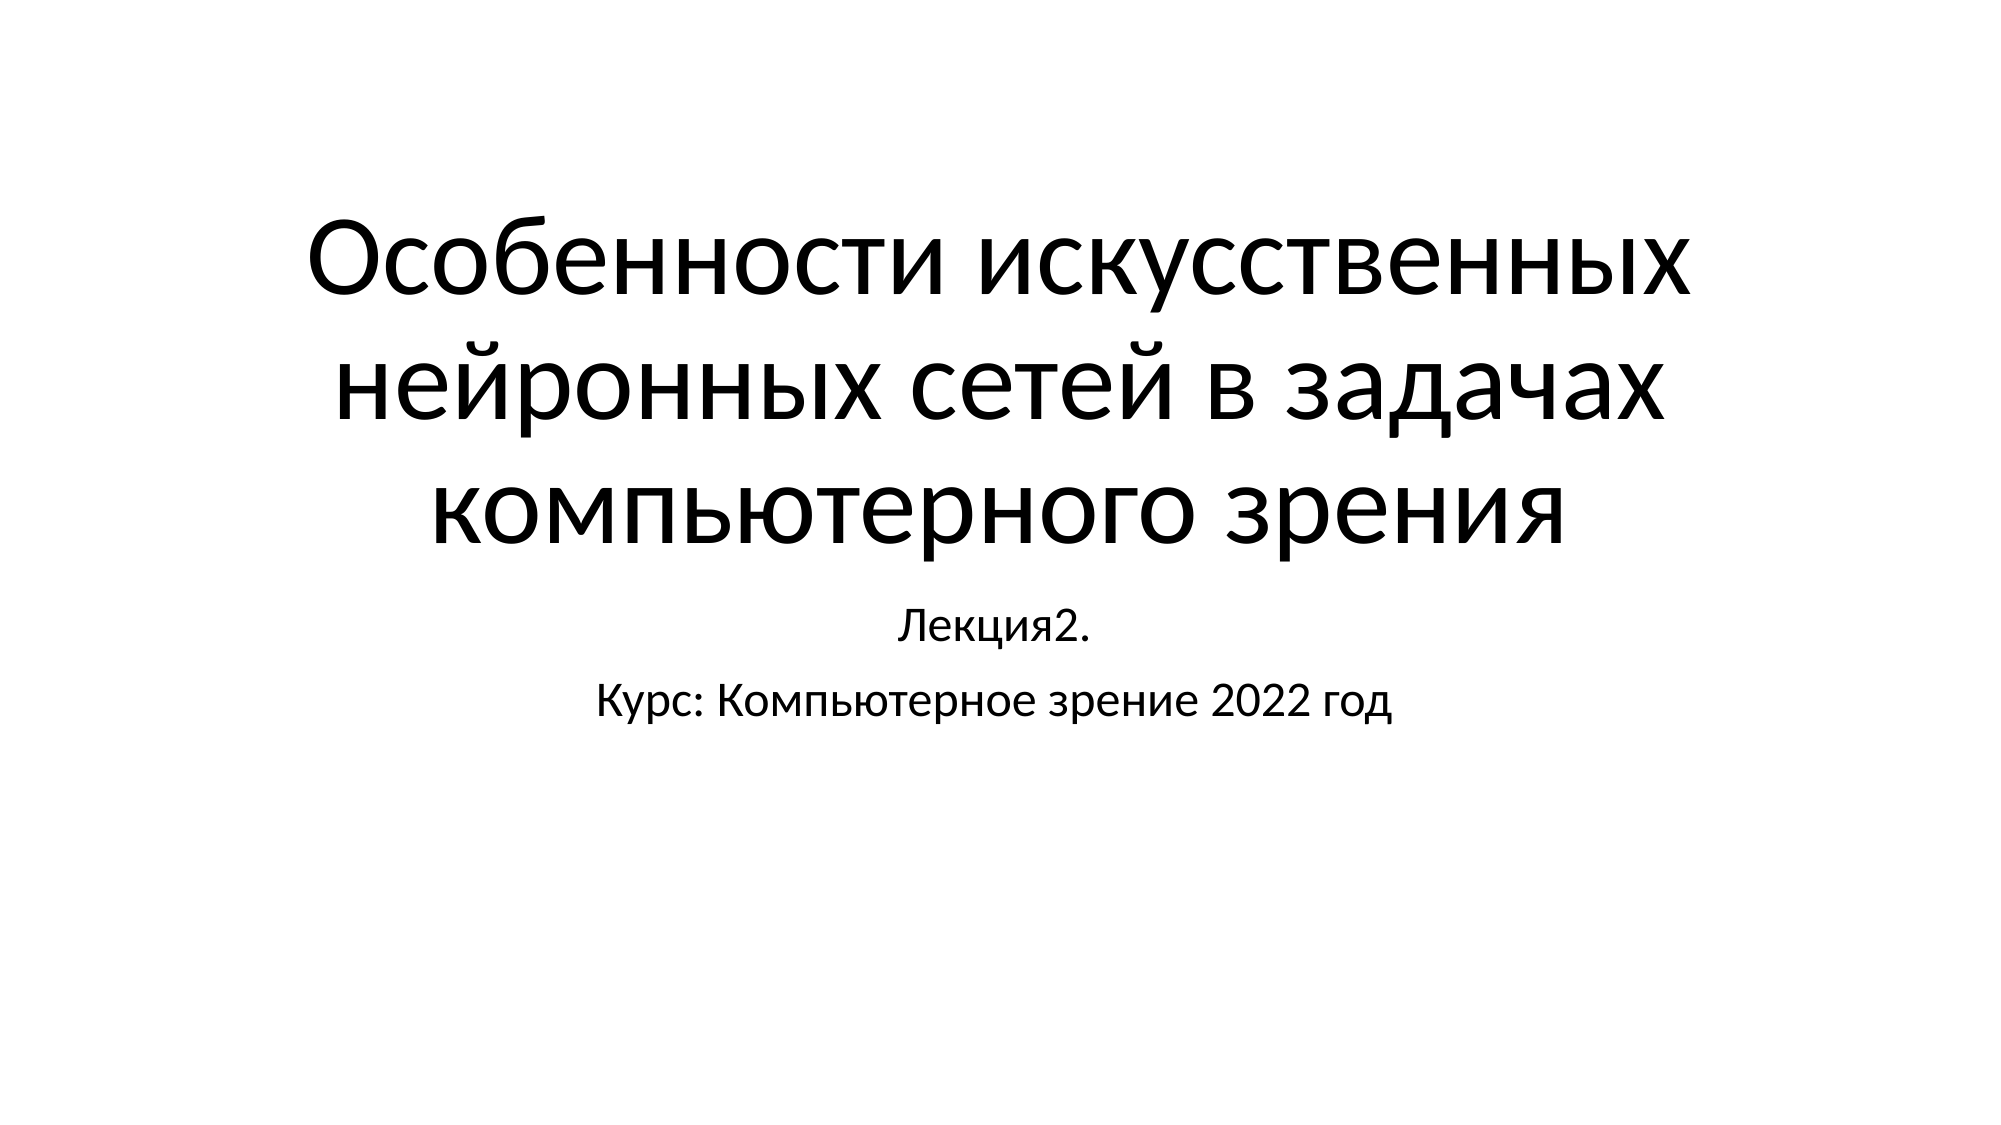

# Особенности искусственных нейронных сетей в задачах компьютерного зрения
Лекция2.
Курс: Компьютерное зрение 2022 год